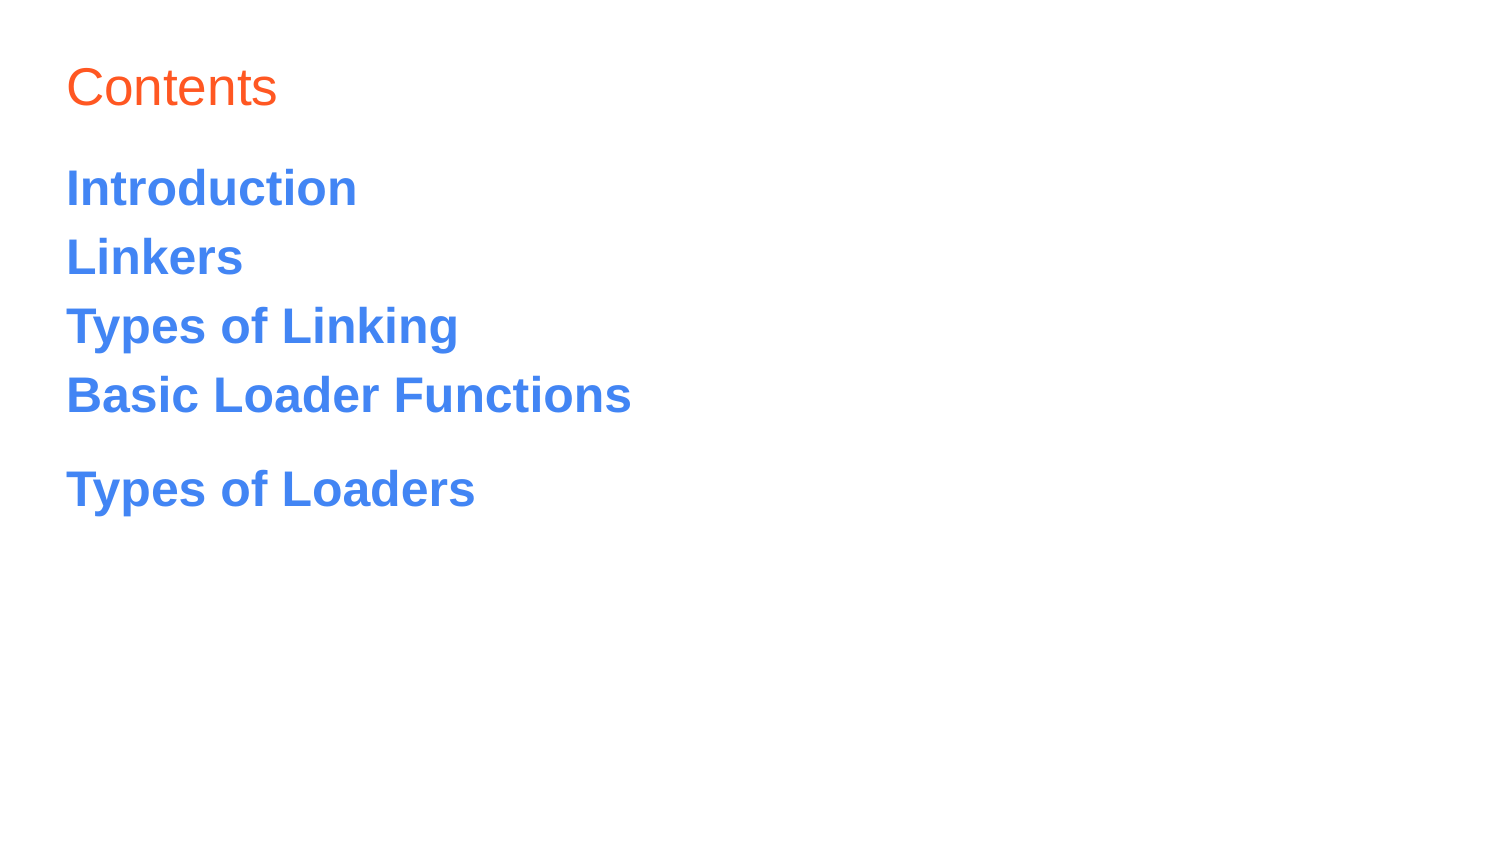

# Contents
Introduction
Linkers
Types of Linking
Basic Loader Functions
Types of Loaders